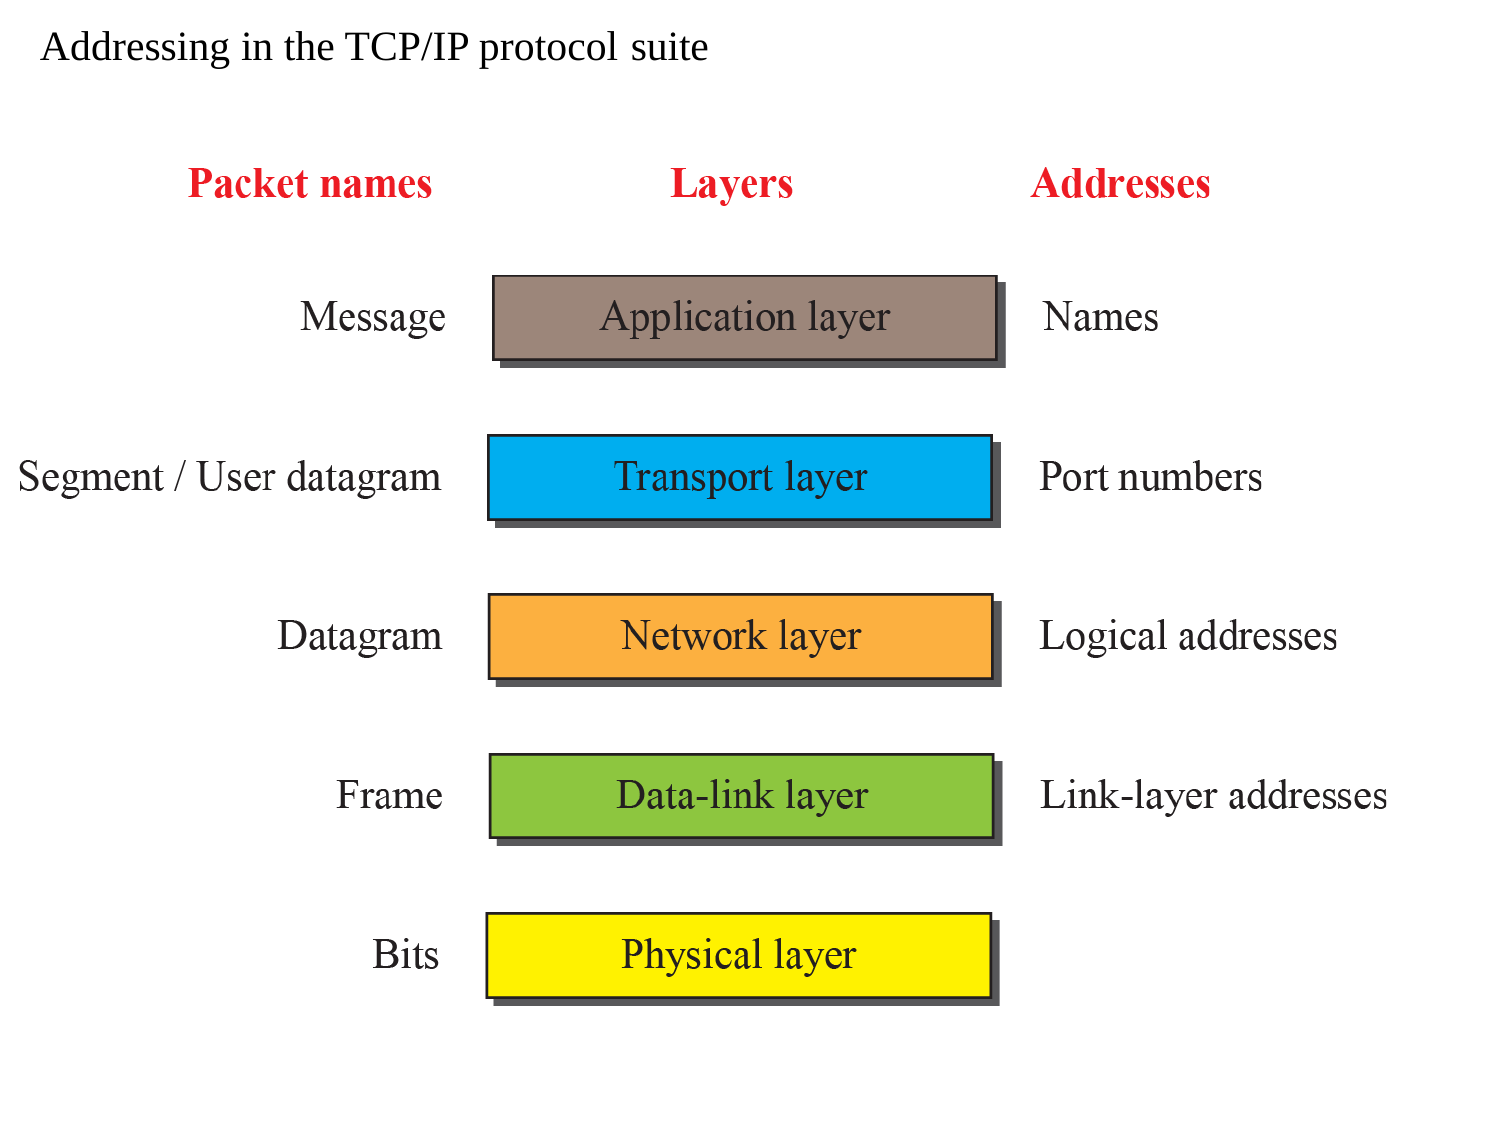

# Addressing in the TCP/IP protocol suite